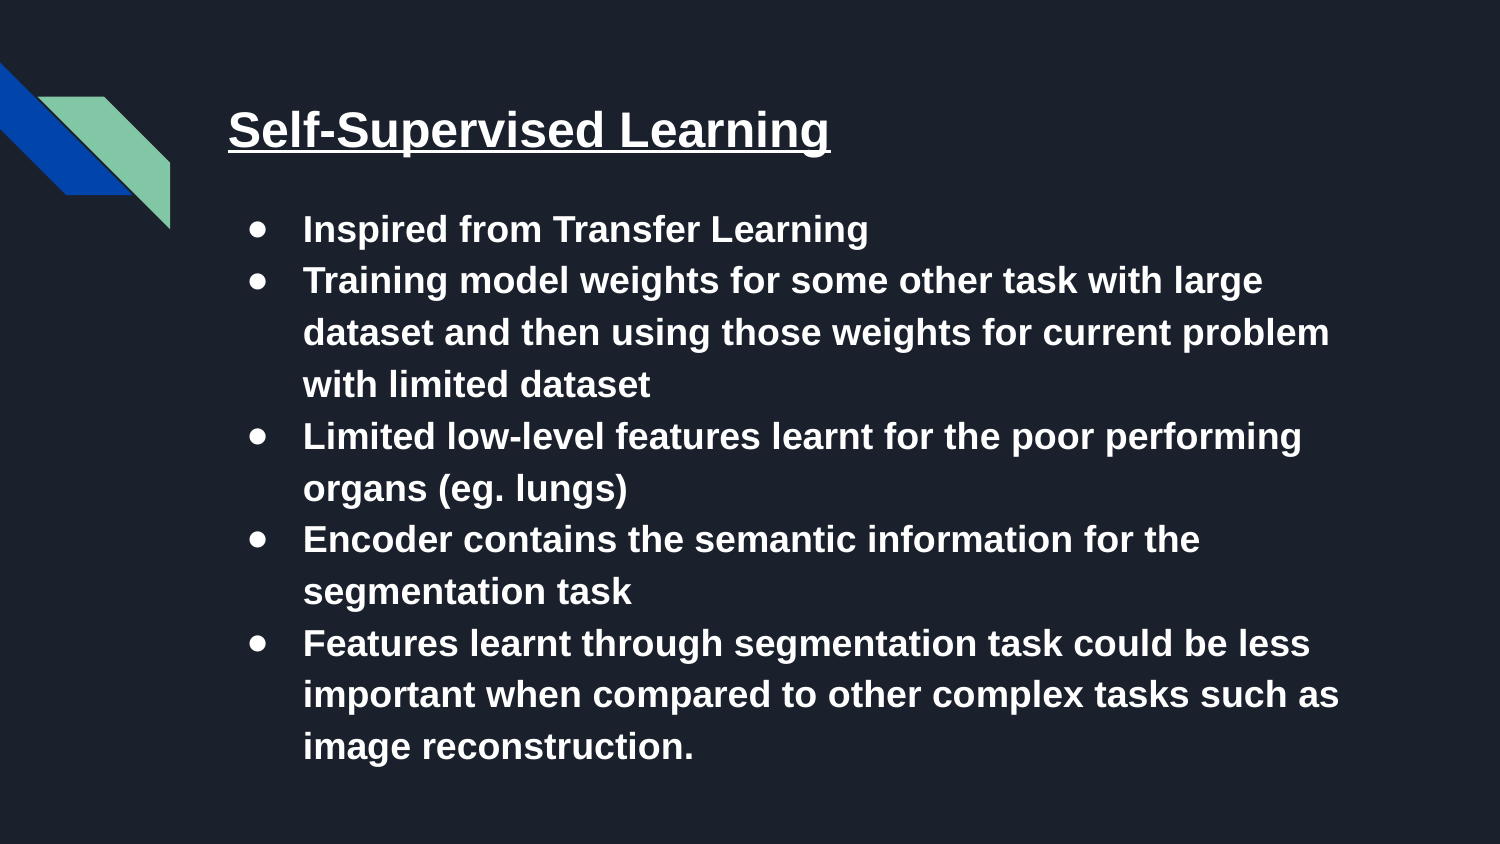

# Self-Supervised Learning

Inspired from Transfer Learning
Training model weights for some other task with large dataset and then using those weights for current problem with limited dataset
Limited low-level features learnt for the poor performing organs (eg. lungs)
Encoder contains the semantic information for the segmentation task
Features learnt through segmentation task could be less important when compared to other complex tasks such as image reconstruction.